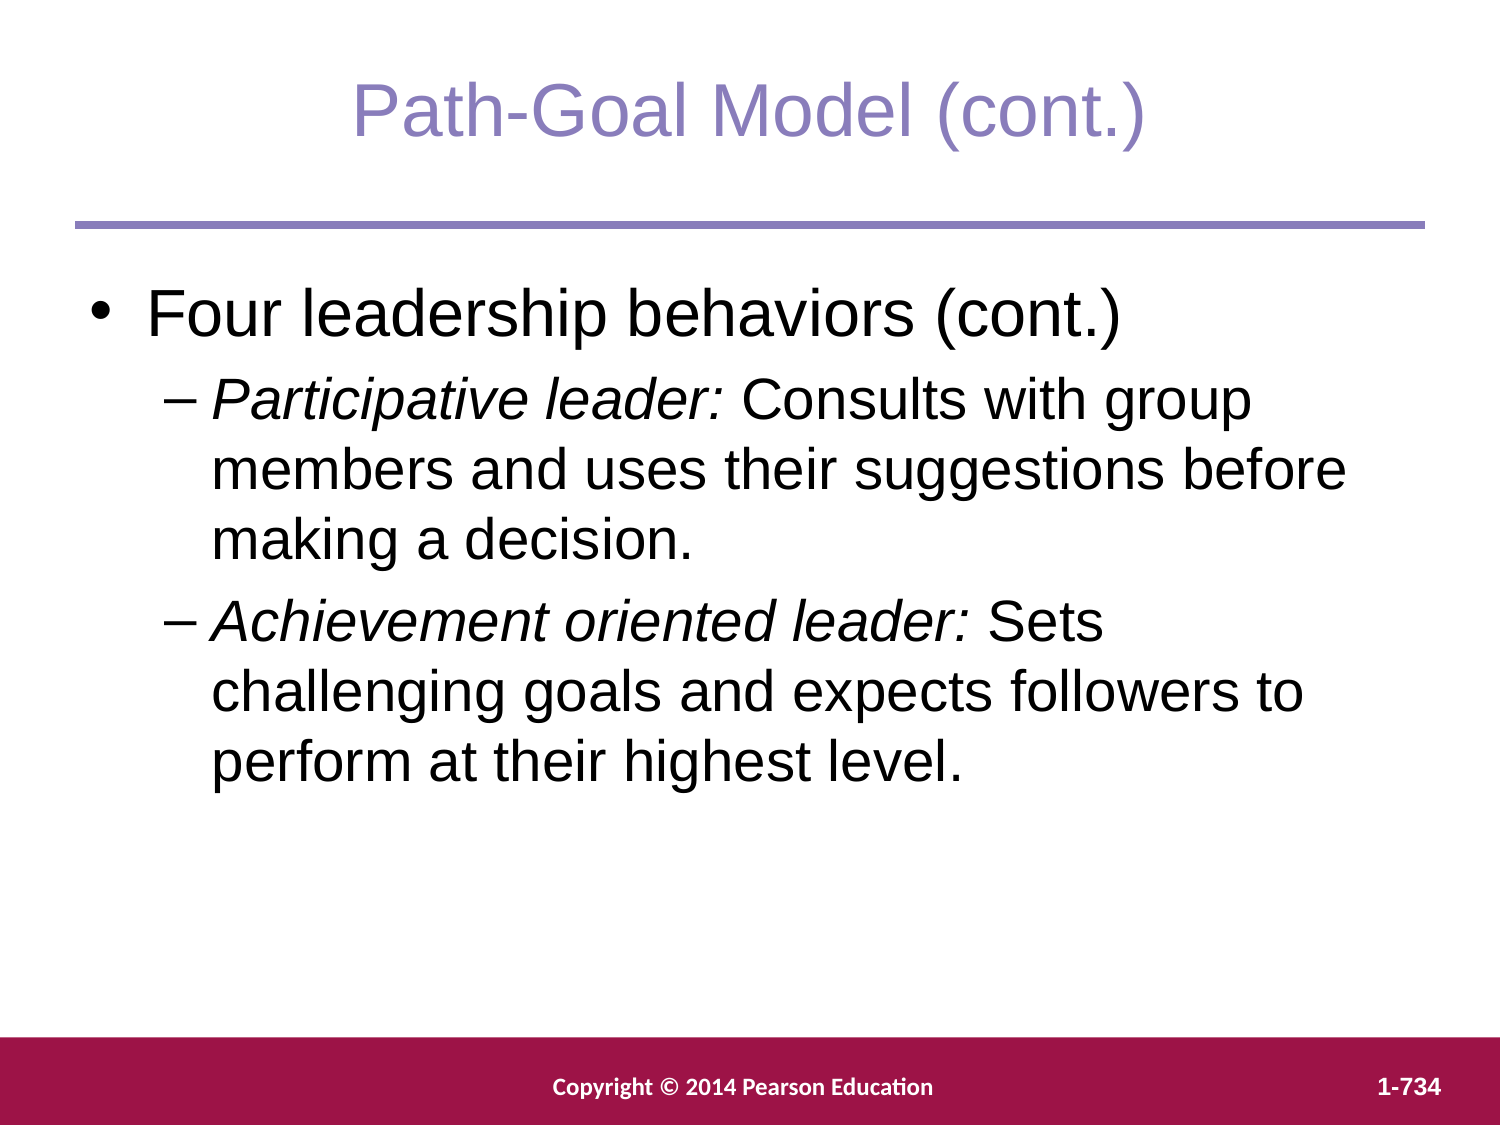

Path-Goal Model (cont.)
Four leadership behaviors (cont.)
Participative leader: Consults with group members and uses their suggestions before making a decision.
Achievement oriented leader: Sets challenging goals and expects followers to perform at their highest level.